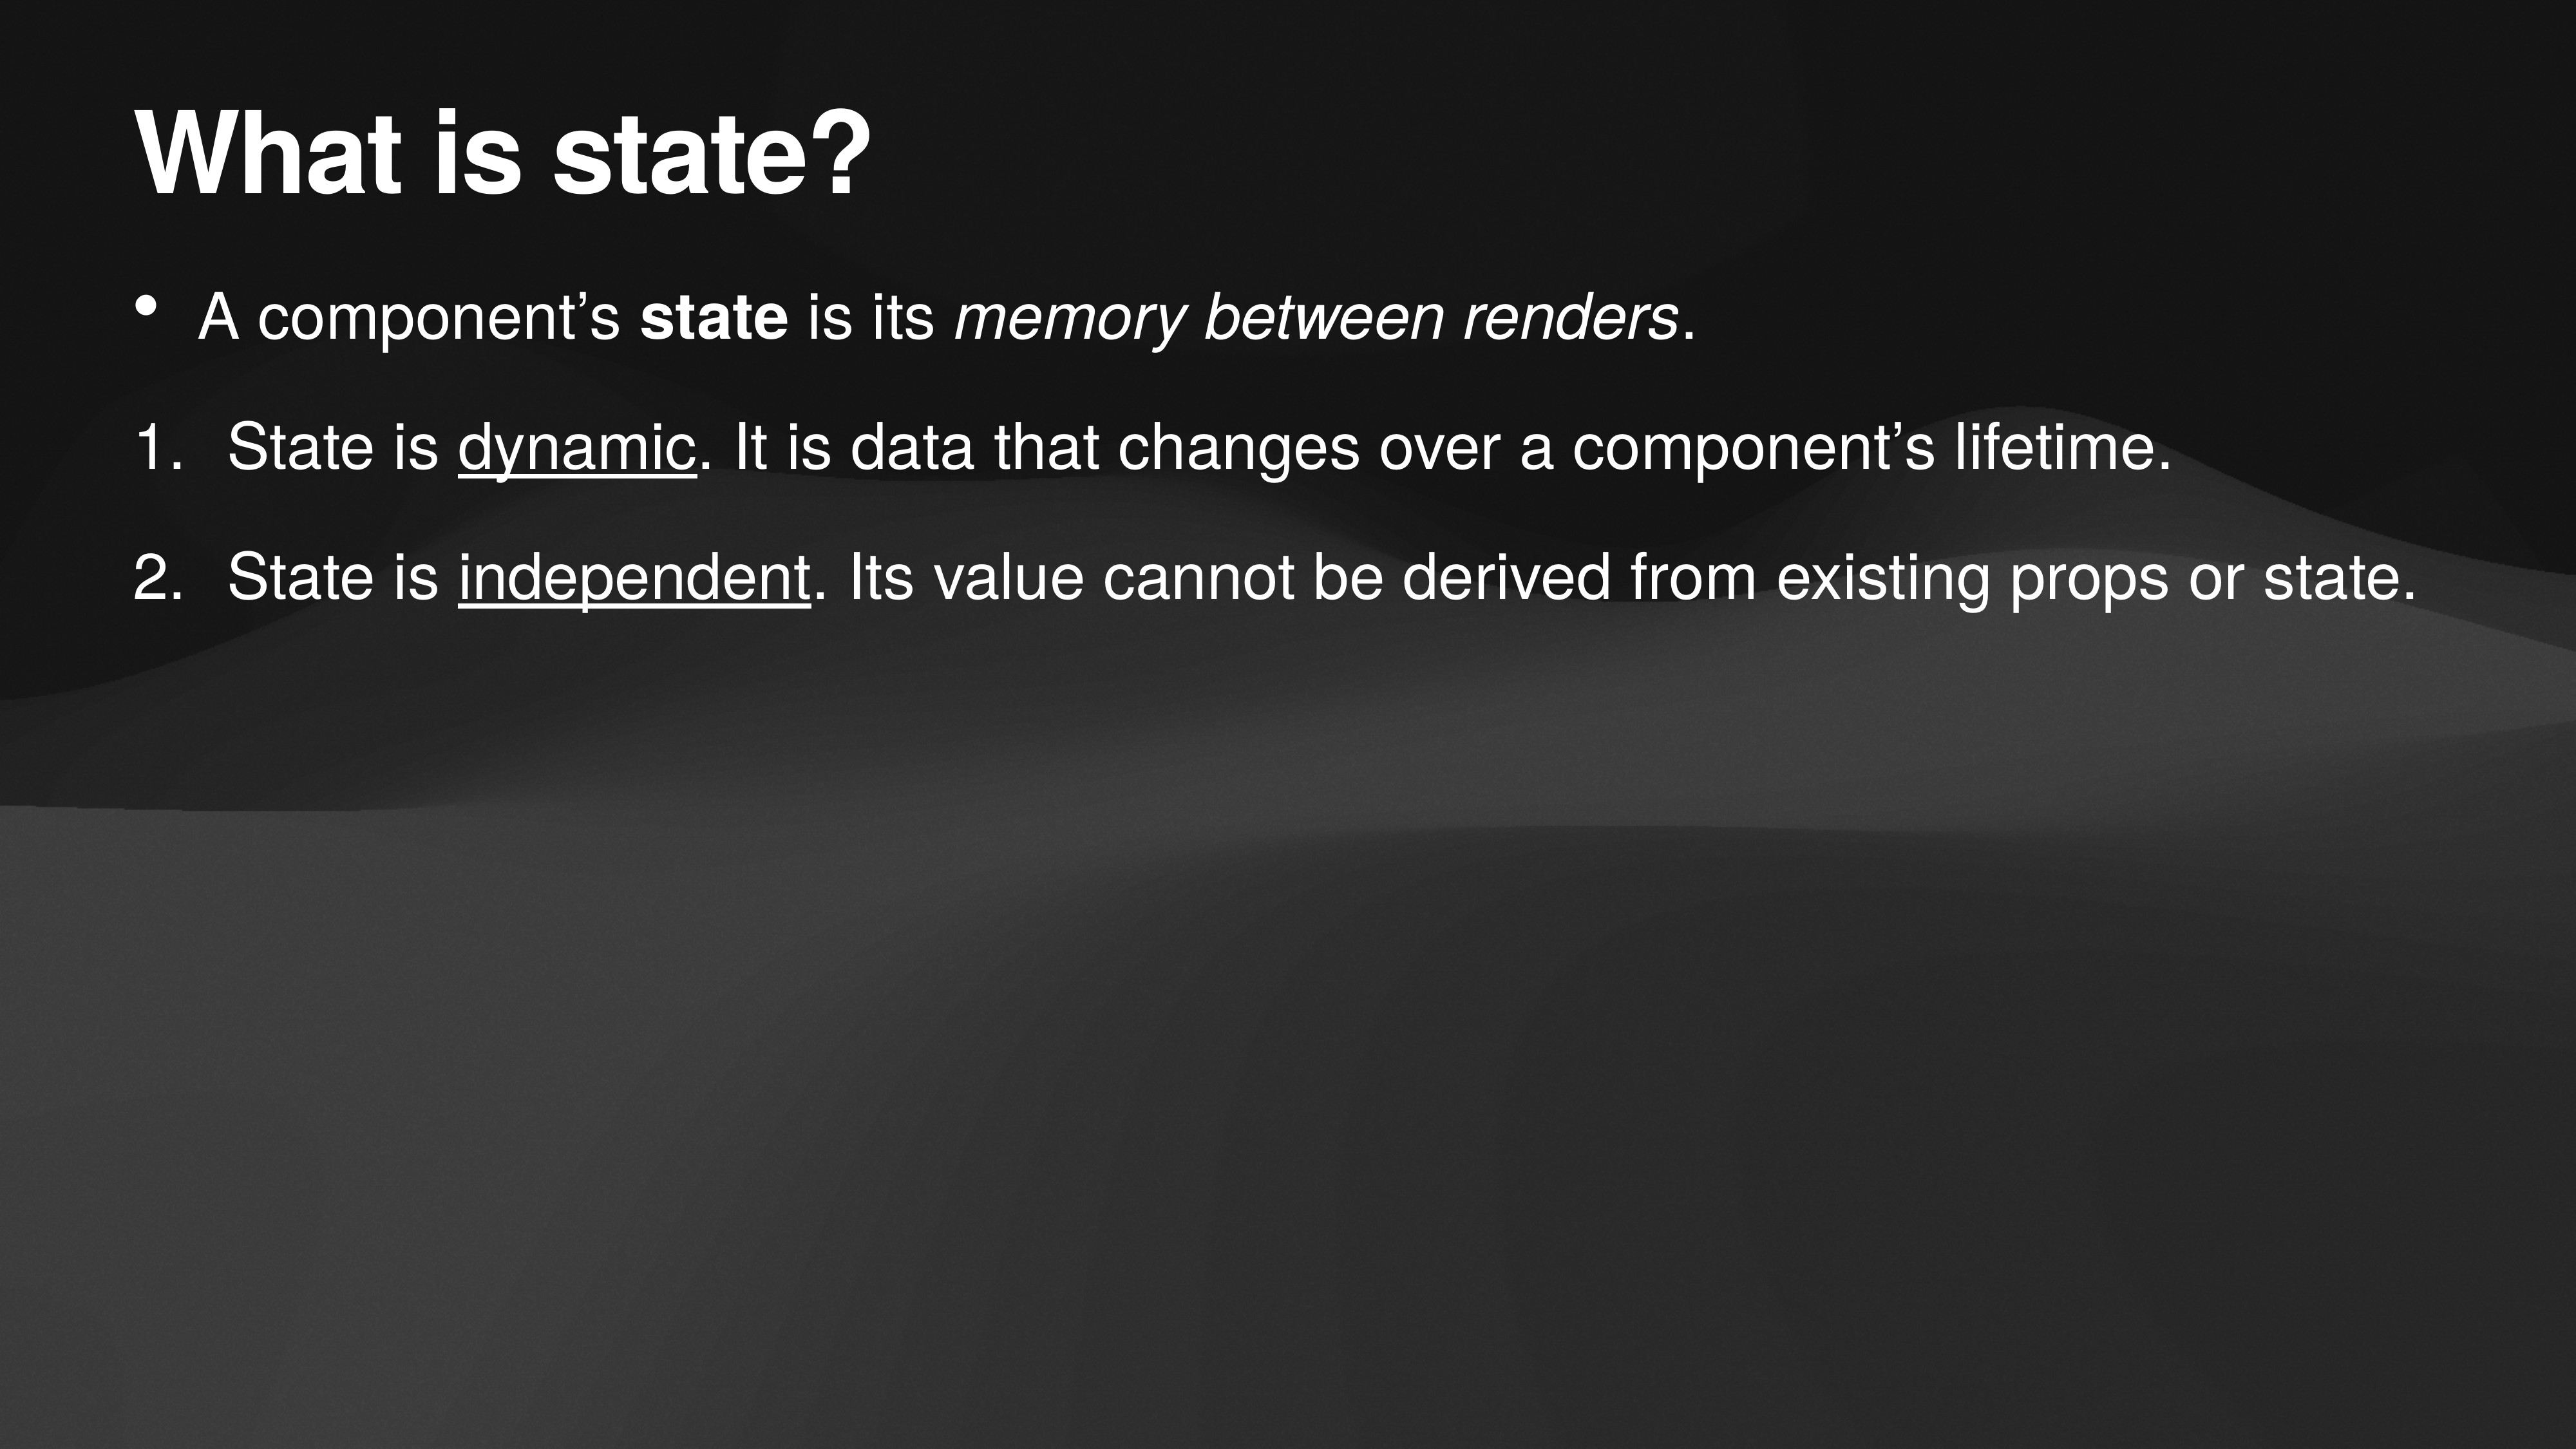

# What is state?
A component’s state is its memory between renders.
State is dynamic. It is data that changes over a component’s lifetime.
State is independent. Its value cannot be derived from existing props or state.